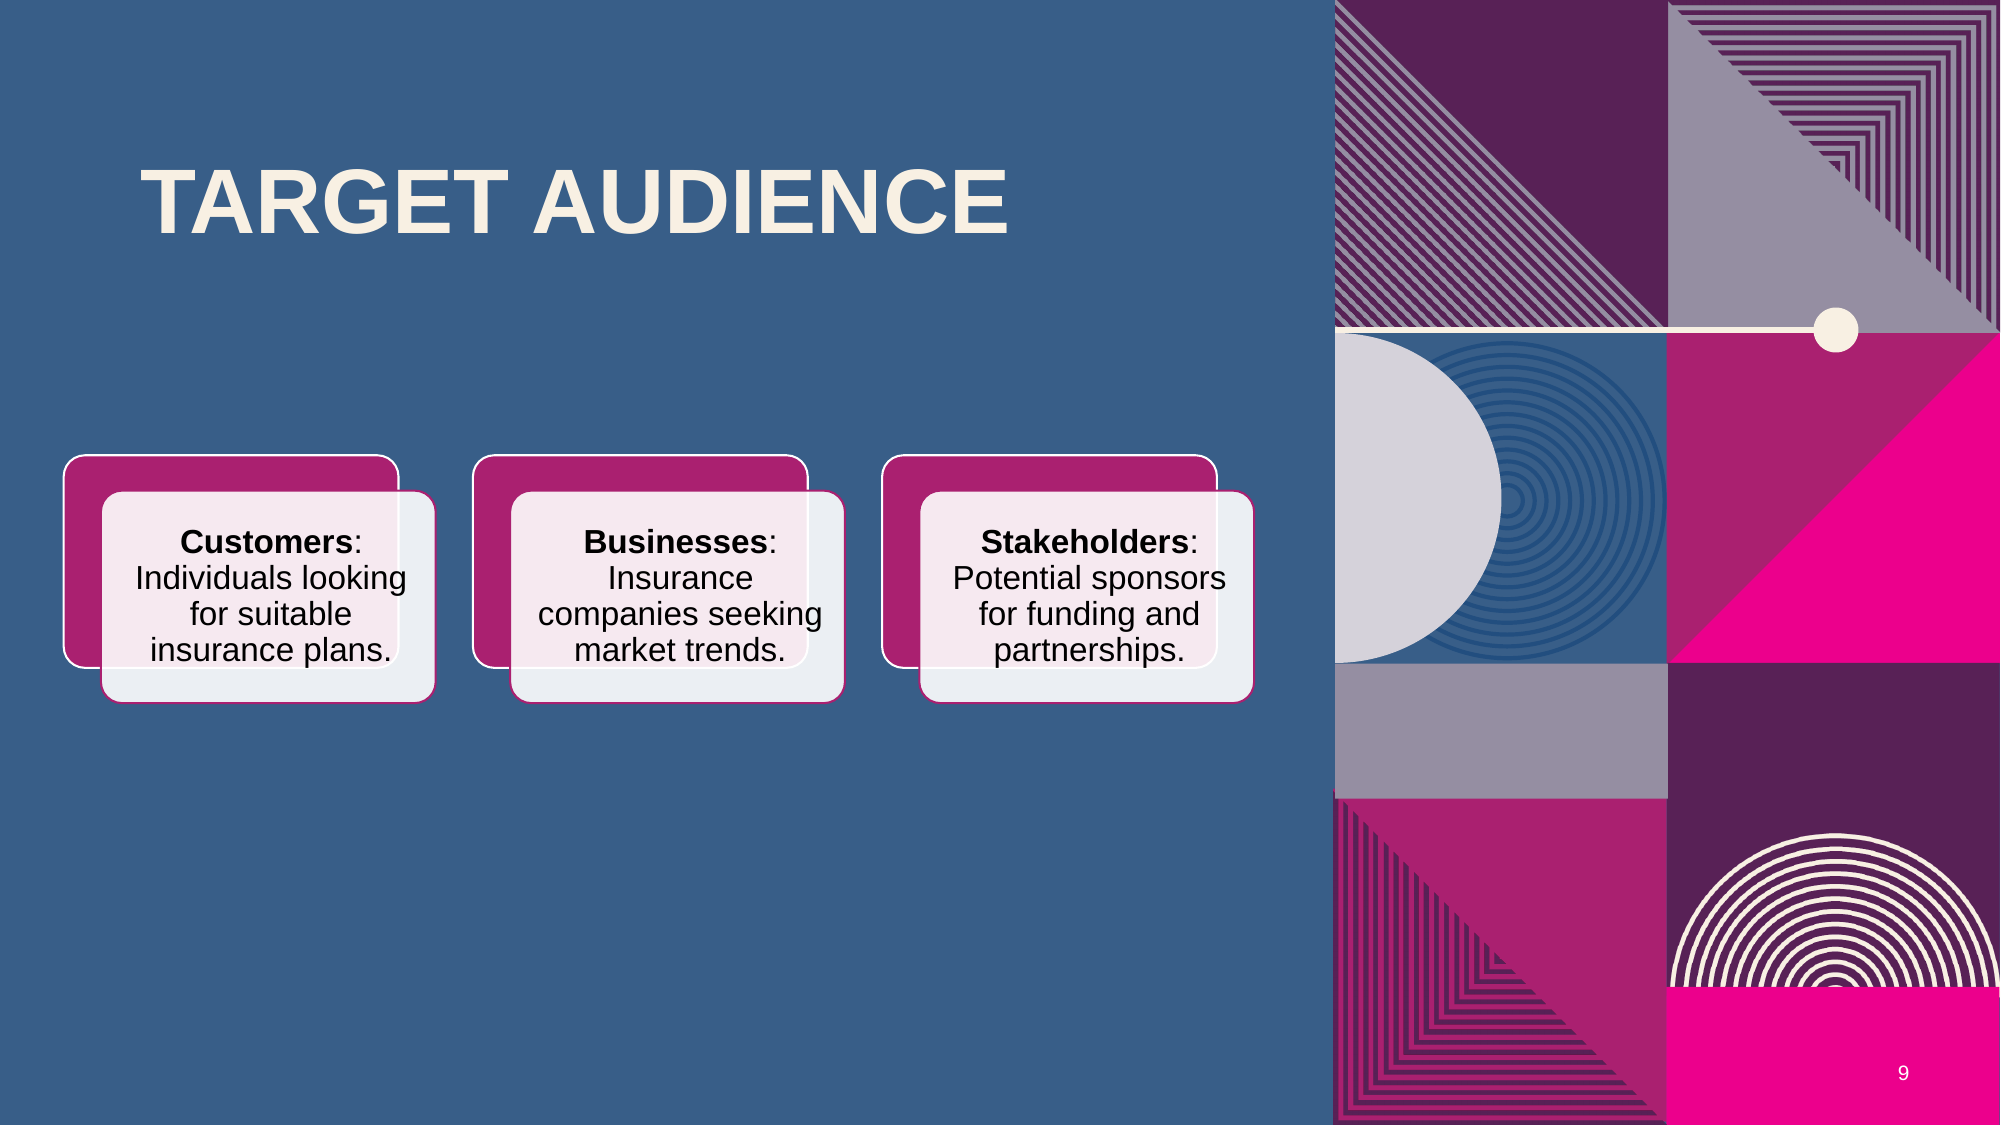

# TARGET AUDIENCE
Customers: Individuals looking for suitable insurance plans.
Businesses: Insurance companies seeking market trends.
Stakeholders: Potential sponsors for funding and partnerships.
9